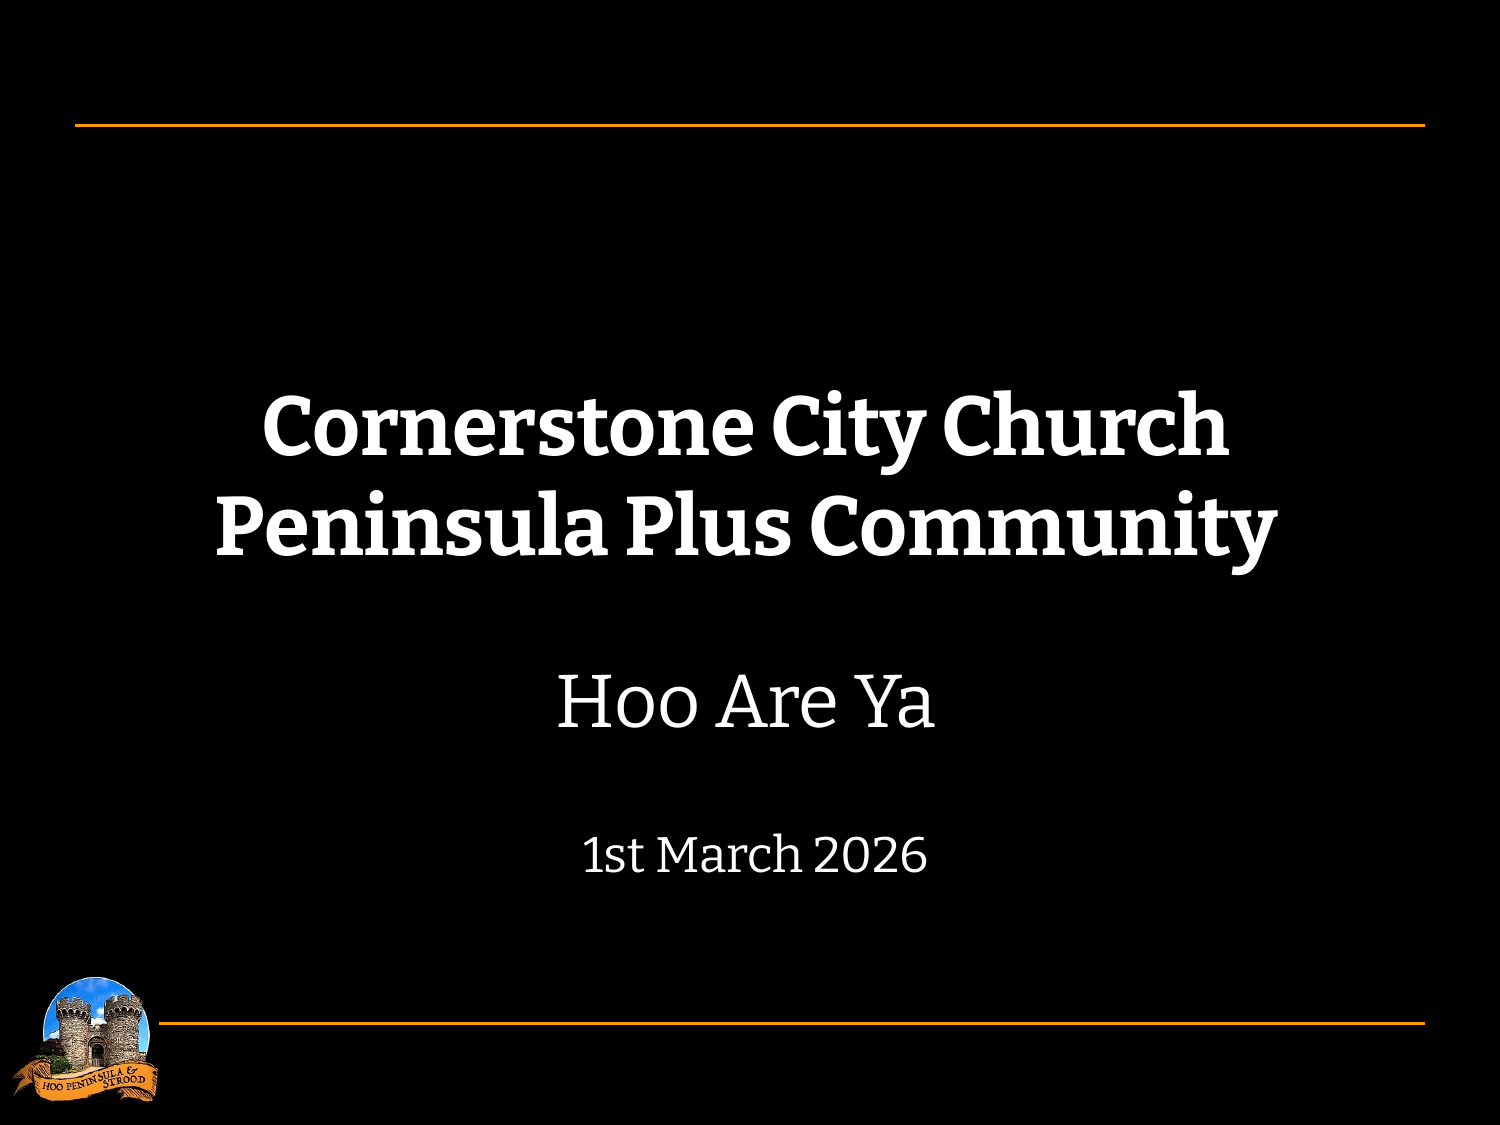

Cornerstone City Church
Peninsula Plus Community
Hoo Are Ya
  1st March 2026